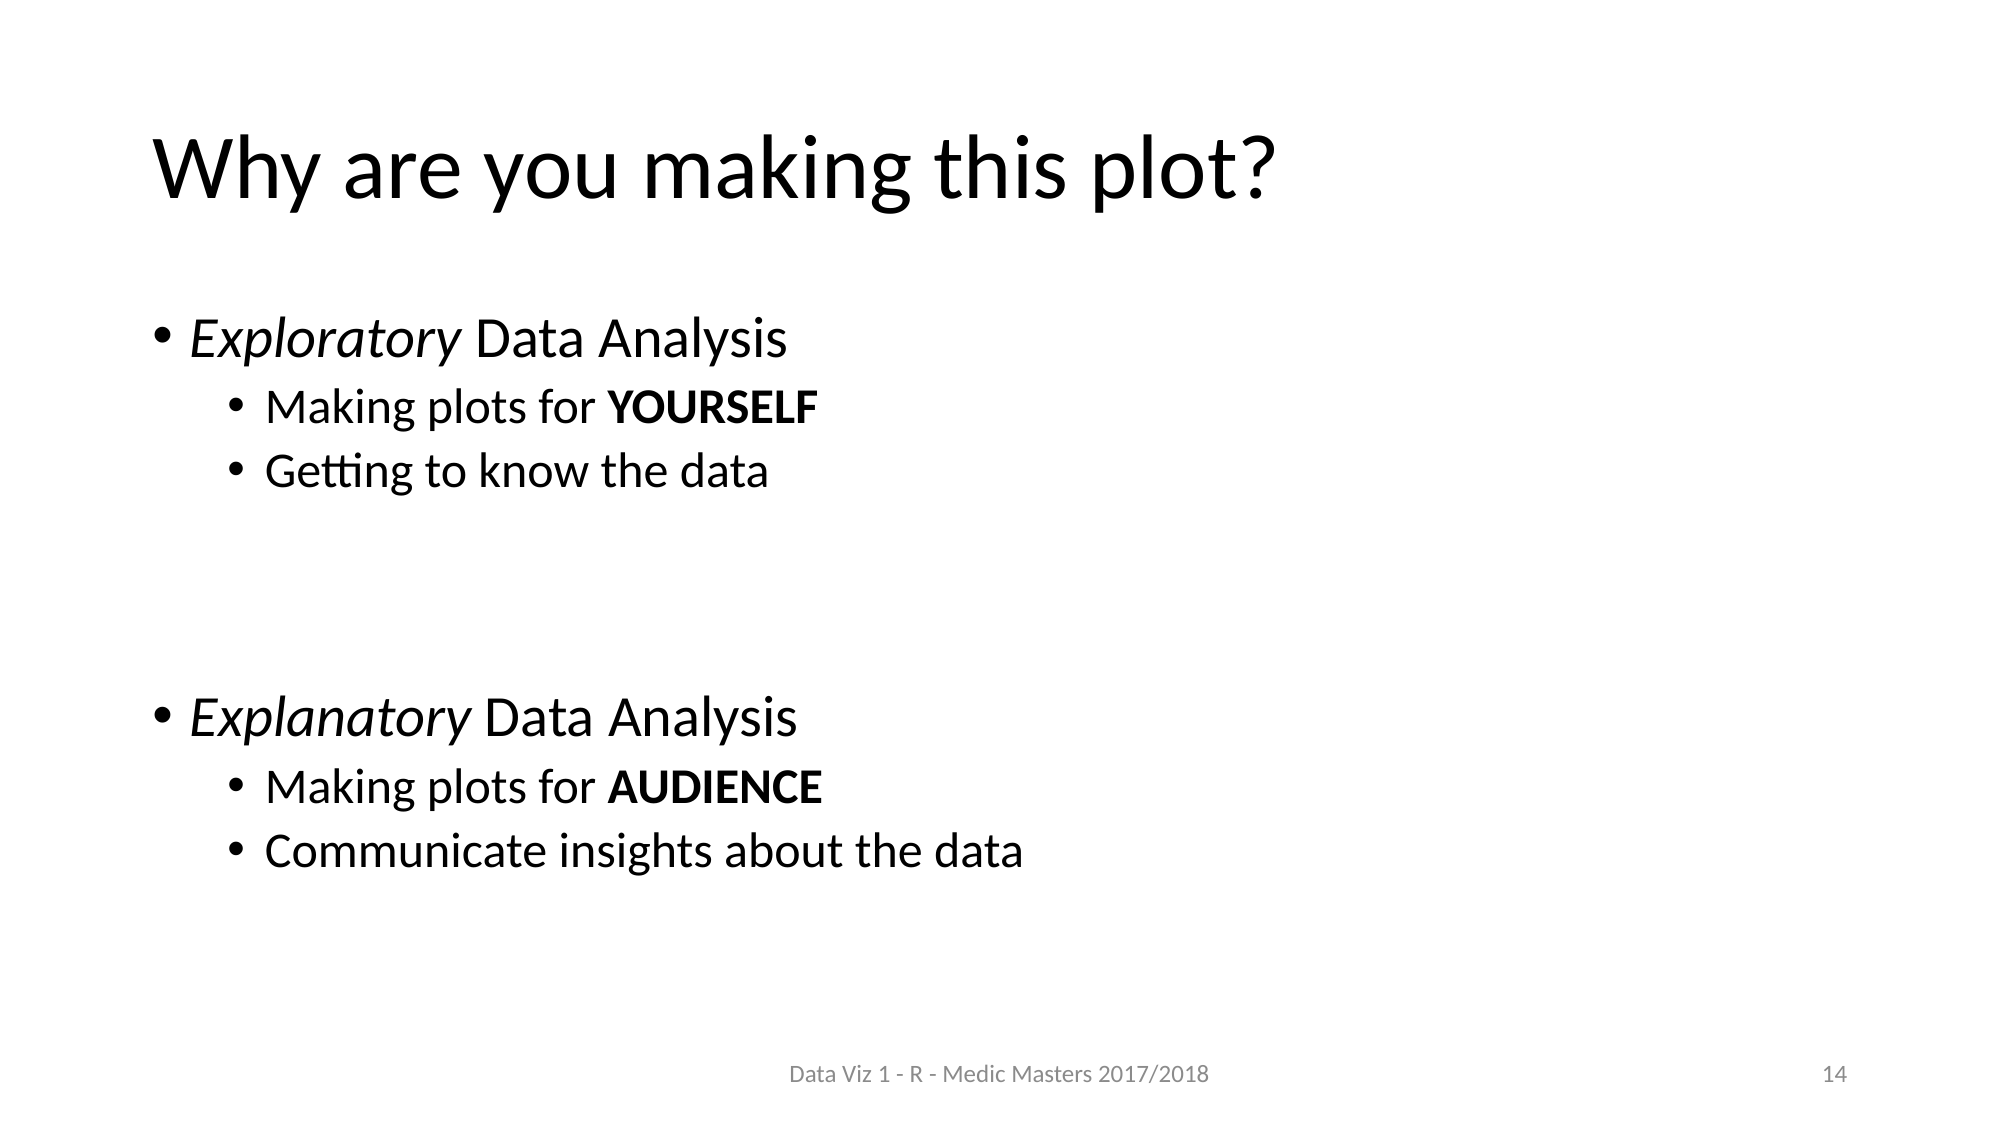

# Why are you making this plot?
Exploratory Data Analysis
Making plots for YOURSELF
Getting to know the data

Explanatory Data Analysis
Making plots for AUDIENCE
Communicate insights about the data
Data Viz 1 - R - Medic Masters 2017/2018
14